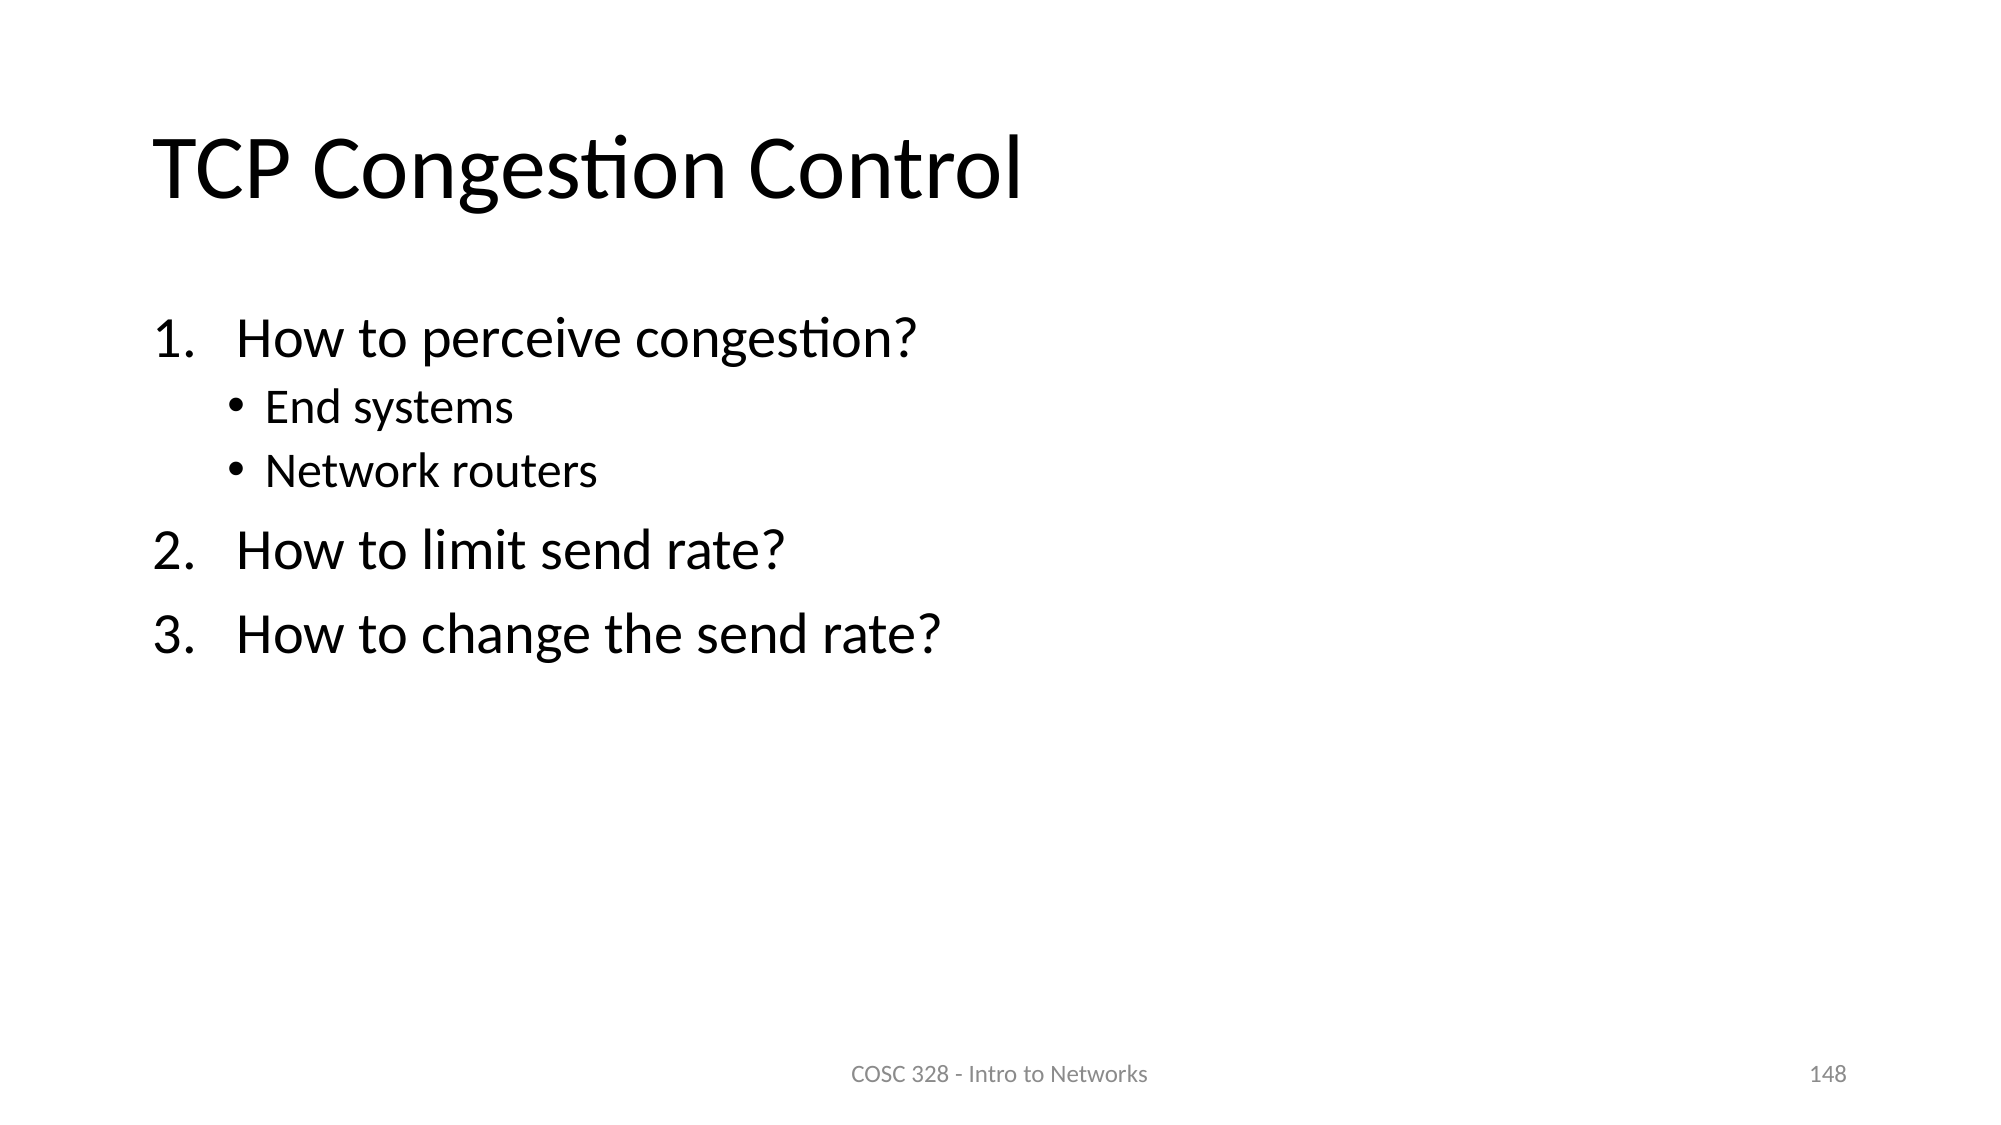

# TCP Congestion Control
How to perceive congestion?
End systems
Network routers
How to limit send rate?
How to change the send rate?

COSC 328 - Intro to Networks
148